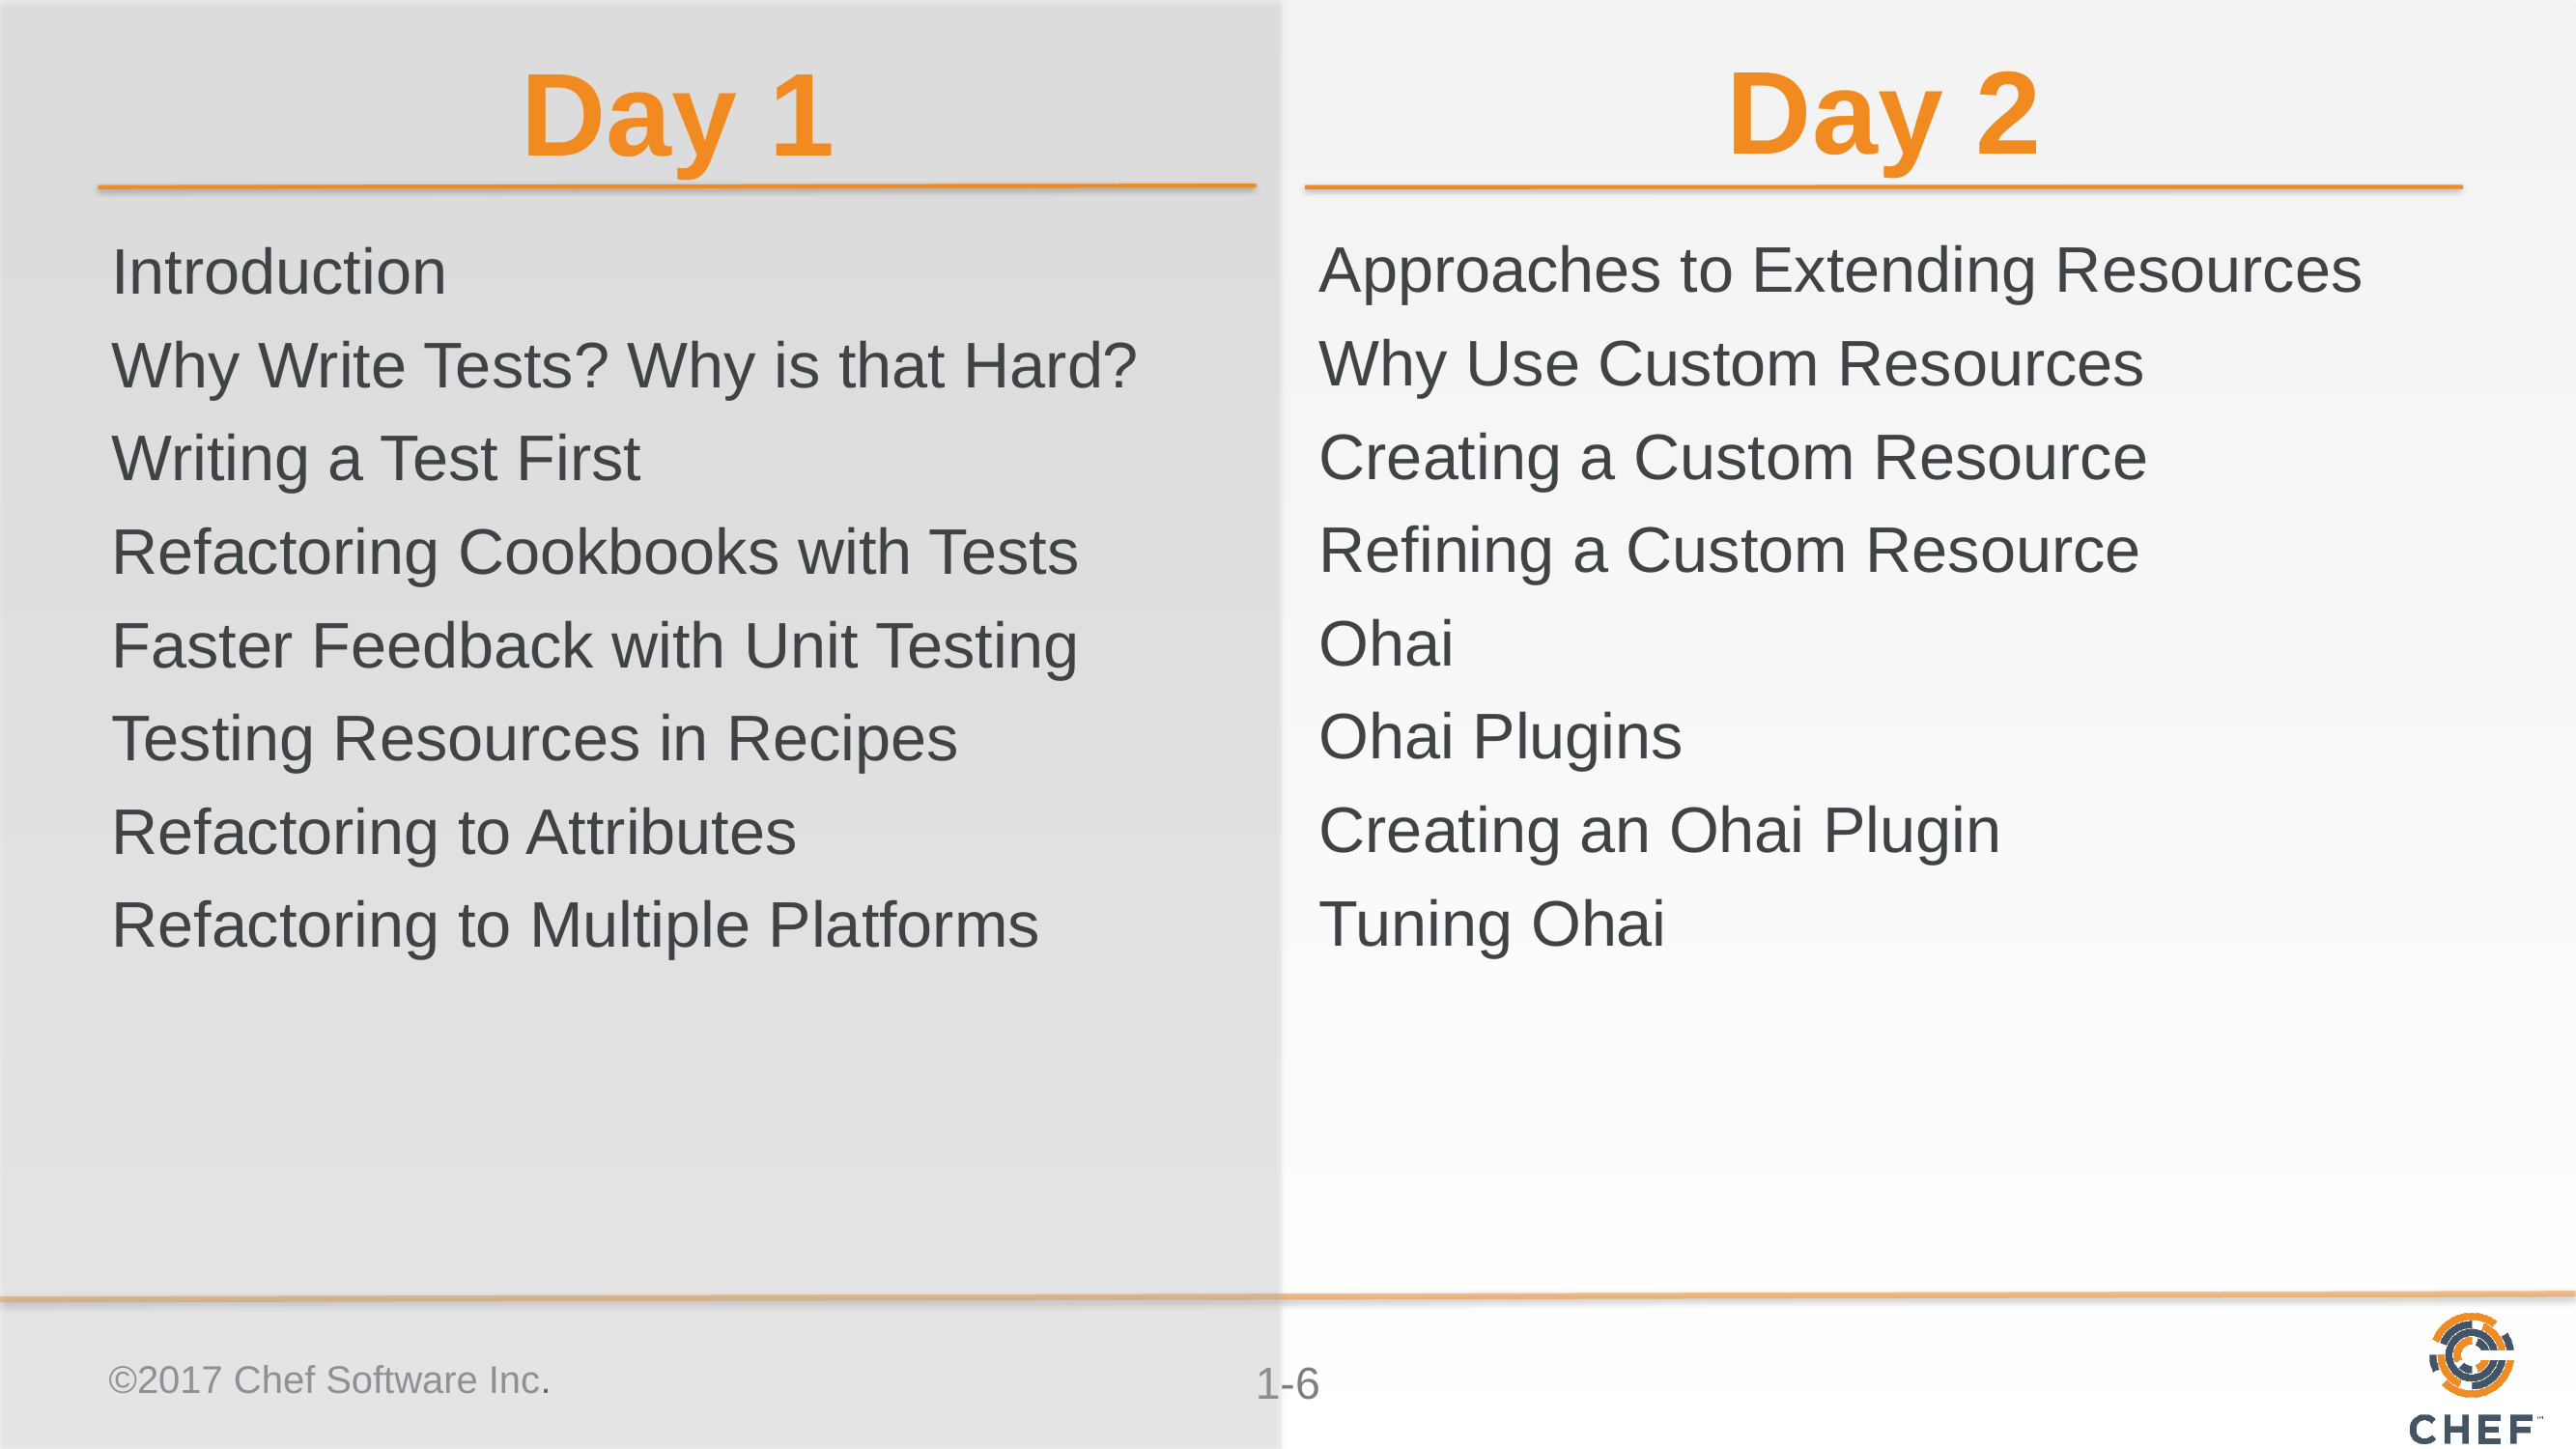

Day 2
Day 1
Approaches to Extending Resources
Why Use Custom Resources
Creating a Custom Resource
Refining a Custom Resource
Ohai
Ohai Plugins
Creating an Ohai Plugin
Tuning Ohai
Introduction
Why Write Tests? Why is that Hard?
Writing a Test First
Refactoring Cookbooks with Tests
Faster Feedback with Unit Testing
Testing Resources in Recipes
Refactoring to Attributes
Refactoring to Multiple Platforms